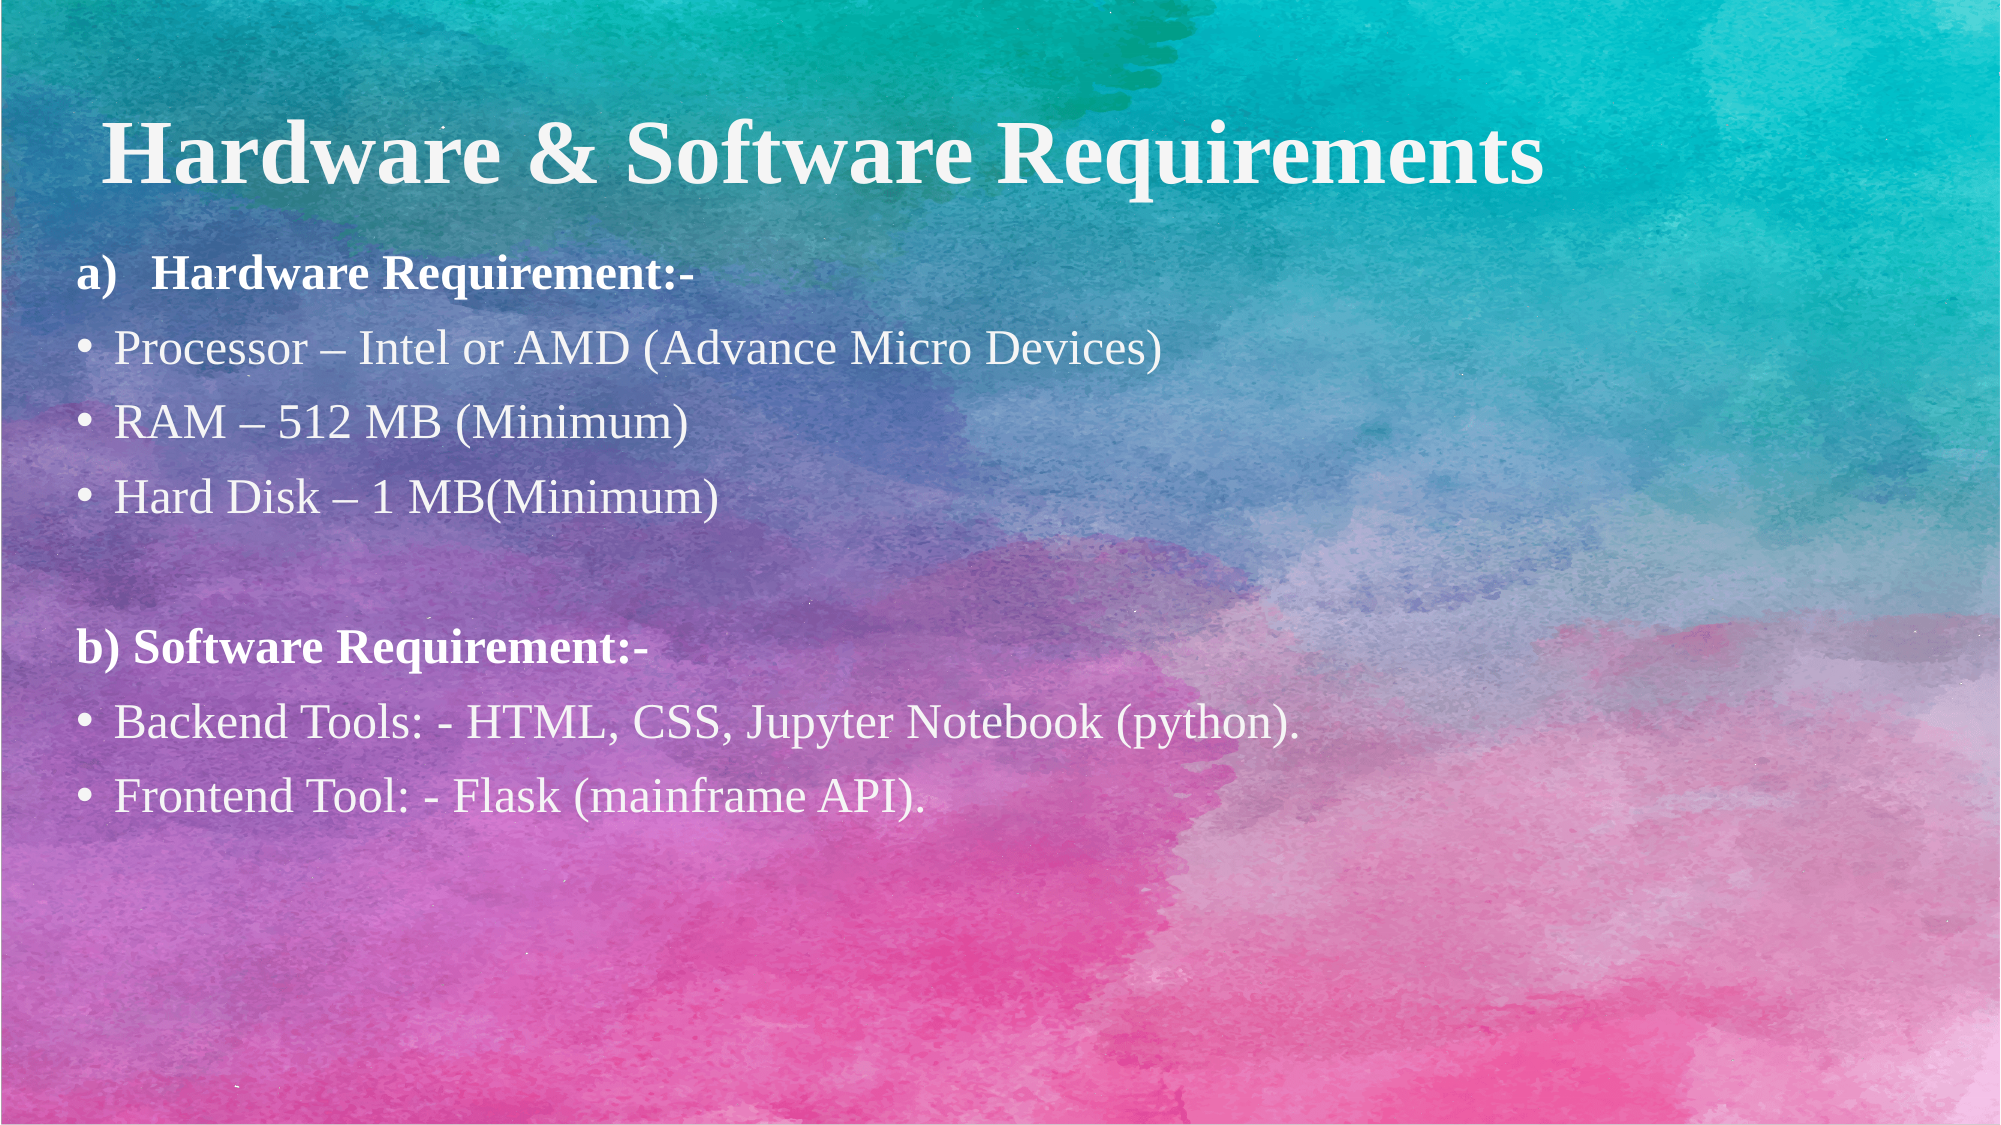

Hardware & Software Requirements
Hardware Requirement:-
Processor – Intel or AMD (Advance Micro Devices)
RAM – 512 MB (Minimum)
Hard Disk – 1 MB(Minimum)

b) Software Requirement:-
Backend Tools: - HTML, CSS, Jupyter Notebook (python).
Frontend Tool: - Flask (mainframe API).